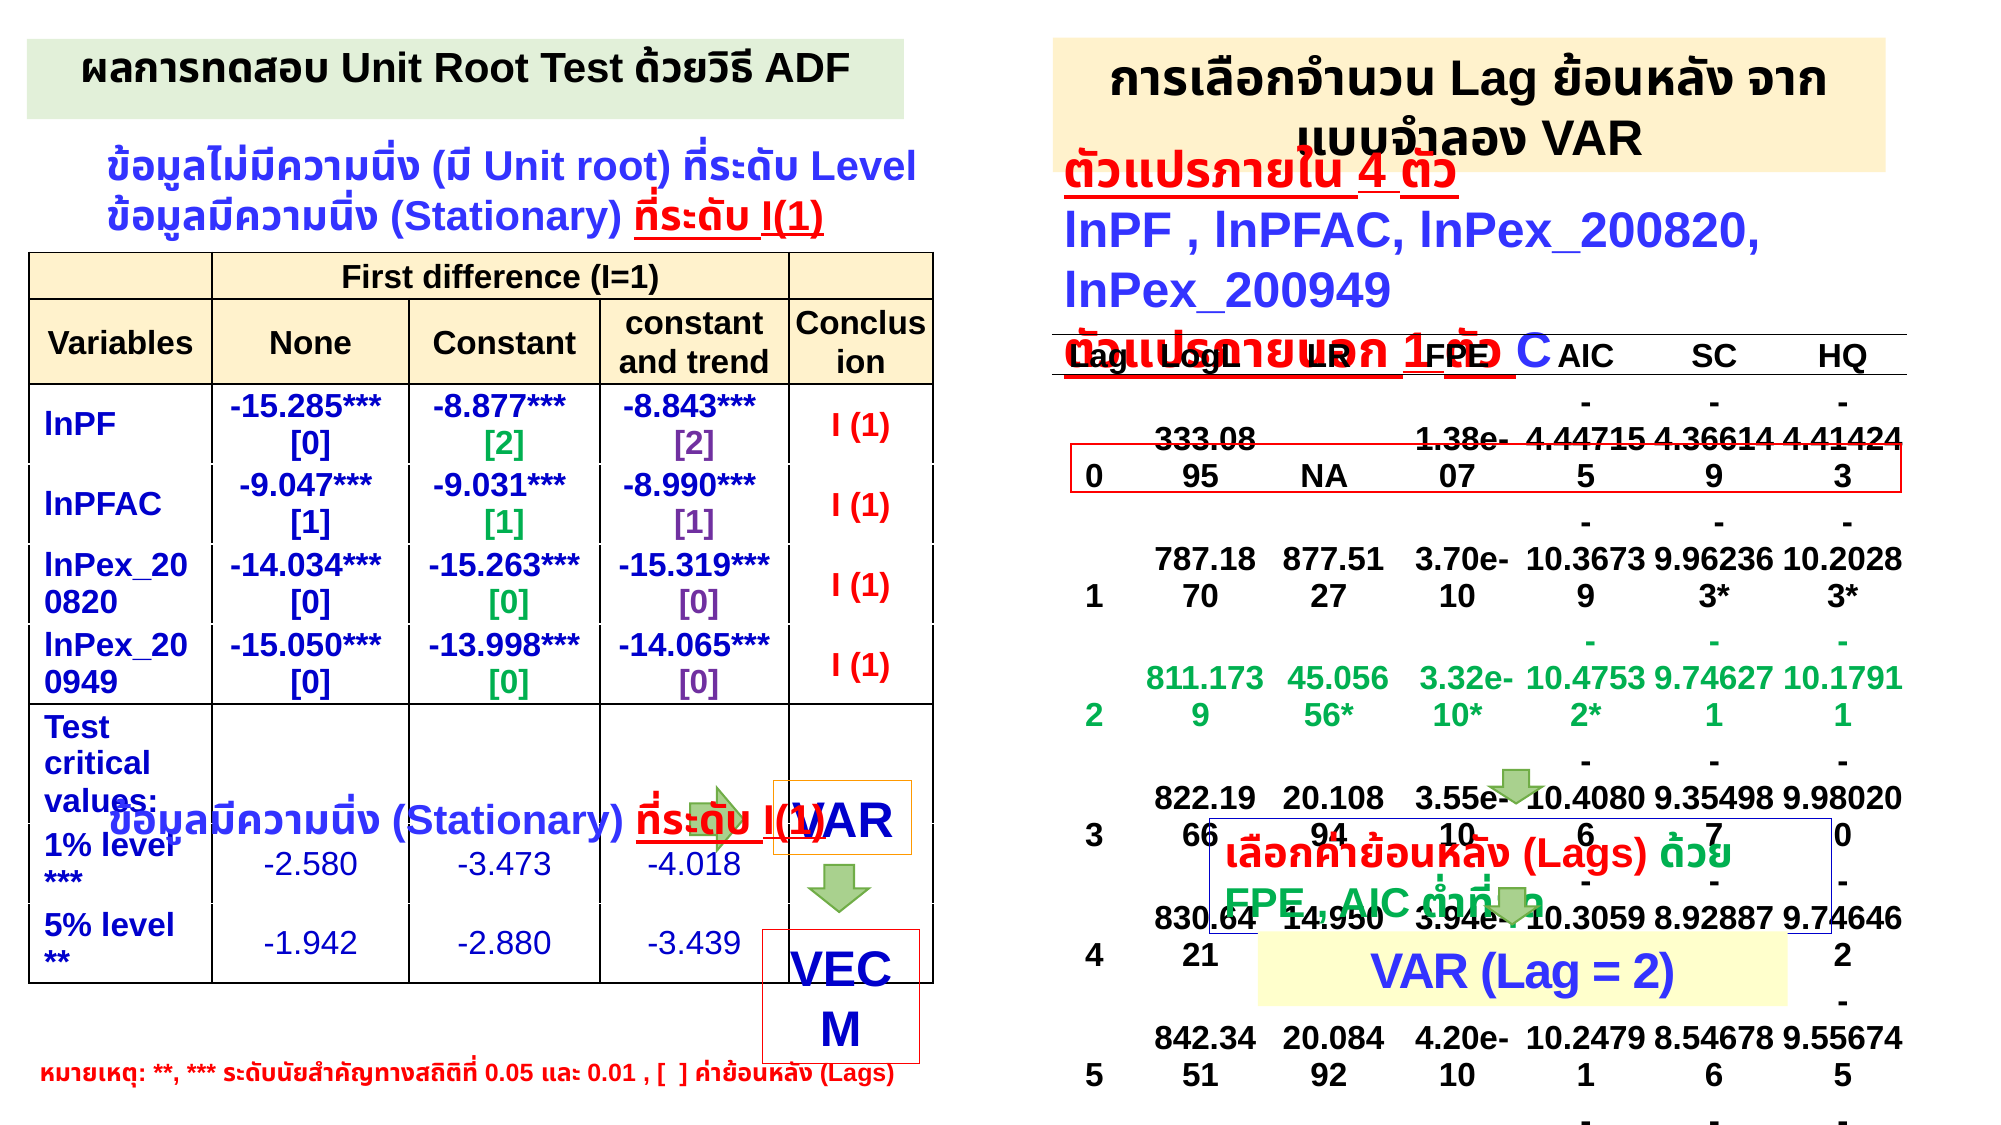

การเลือกจำนวน Lag ย้อนหลัง จากแบบจำลอง VAR
ผลการทดสอบ Unit Root Test ด้วยวิธี ADF
ตัวแปรภายใน 4 ตัว
lnPF , lnPFAC, lnPex_200820, lnPex_200949
ตัวแปรภายนอก 1 ตัว C
ข้อมูลไม่มีความนิ่ง (มี Unit root) ที่ระดับ Level
ข้อมูลมีความนิ่ง (Stationary) ที่ระดับ I(1)
|  | First difference (I=1) |  |  |  |
| --- | --- | --- | --- | --- |
| Variables | None | Constant | constant and trend | Conclusion |
| lnPF | -15.285\*\*\* [0] | -8.877\*\*\* [2] | -8.843\*\*\* [2] | I (1) |
| lnPFAC | -9.047\*\*\* [1] | -9.031\*\*\* [1] | -8.990\*\*\* [1] | I (1) |
| lnPex\_200820 | -14.034\*\*\* [0] | -15.263\*\*\* [0] | -15.319\*\*\* [0] | I (1) |
| lnPex\_200949 | -15.050\*\*\* [0] | -13.998\*\*\* [0] | -14.065\*\*\* [0] | I (1) |
| Test critical values: |  |  |  |  |
| 1% level \*\*\* | -2.580 | -3.473 | -4.018 |  |
| 5% level \*\* | -1.942 | -2.880 | -3.439 |  |
| Lag | LogL | LR | FPE | AIC | SC | HQ |
| --- | --- | --- | --- | --- | --- | --- |
| 0 | 333.0895 | NA | 1.38e-07 | -4.447155 | -4.366149 | -4.414243 |
| 1 | 787.1870 | 877.5127 | 3.70e-10 | -10.36739 | -9.962363\* | -10.20283\* |
| 2 | 811.1739 | 45.05656\* | 3.32e-10\* | -10.47532\* | -9.746271 | -10.17911 |
| 3 | 822.1966 | 20.10894 | 3.55e-10 | -10.40806 | -9.354987 | -9.980200 |
| 4 | 830.6421 | 14.95077 | 3.94e-10 | -10.30597 | -8.928876 | -9.746462 |
| 5 | 842.3451 | 20.08492 | 4.20e-10 | -10.24791 | -8.546786 | -9.556745 |
| 6 | 848.6696 | 10.51233 | 4.81e-10 | -10.11716 | -8.092013 | -9.294345 |
| 7 | 854.5694 | 9.487572 | 5.55e-10 | -9.980668 | -7.631501 | -9.026207 |
| 8 | 864.6080 | 15.60057 | 6.08e-10 | -9.900109 | -7.226919 | -8.813998 |

เลือกค่าย้อนหลัง (Lags) ด้วย FPE , AIC ต่ำที่สุด

VAR (Lag = 2)
VAR
ข้อมูลมีความนิ่ง (Stationary) ที่ระดับ I(1)

VECM
หมายเหตุ: **, *** ระดับนัยสำคัญทางสถิติที่ 0.05 และ 0.01 , [  ] ค่าย้อนหลัง (Lags)